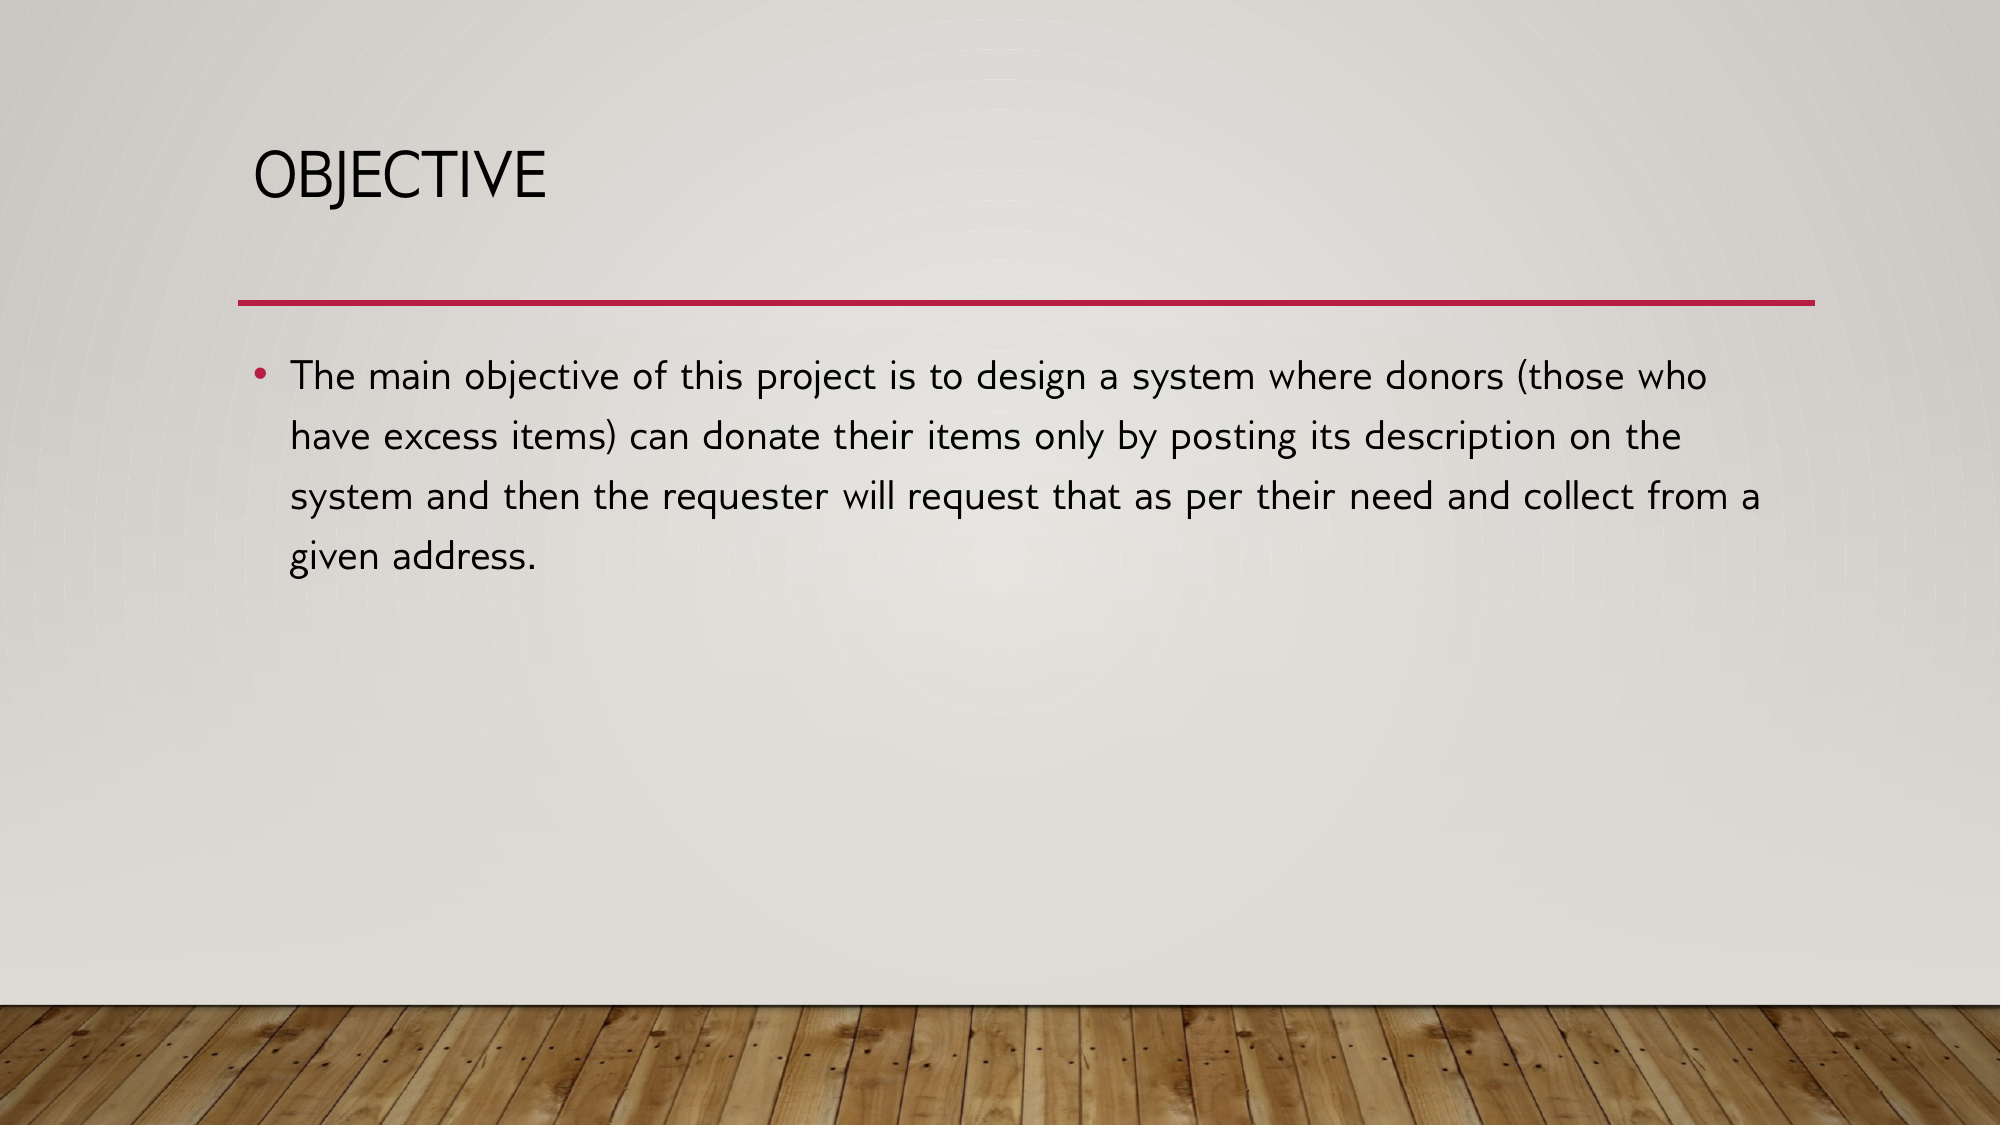

# Objective
The main objective of this project is to design a system where donors (those who have excess items) can donate their items only by posting its description on the system and then the requester will request that as per their need and collect from a given address.